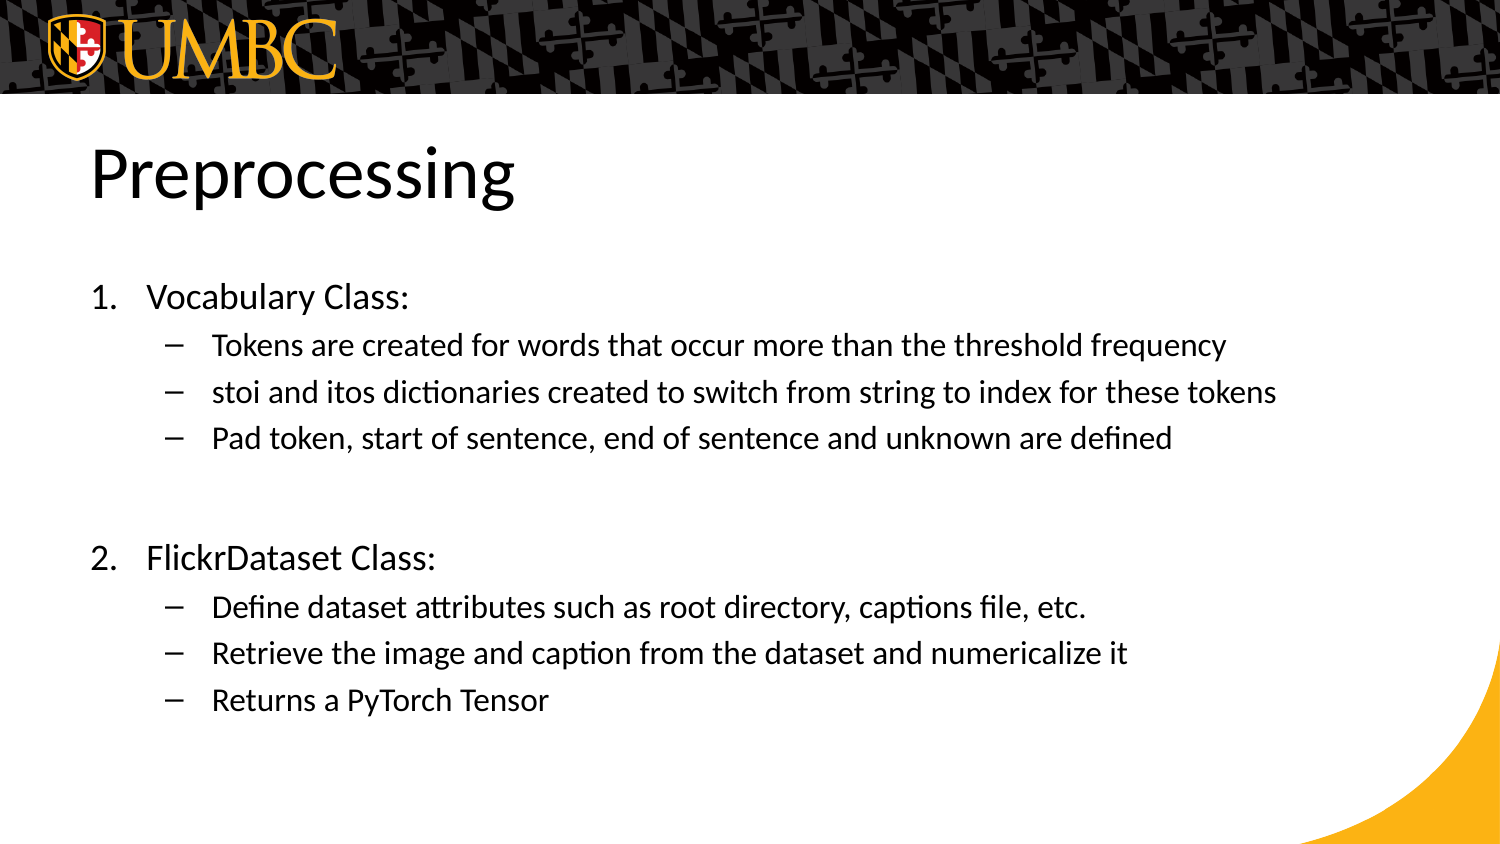

# Preprocessing
Vocabulary Class:
Tokens are created for words that occur more than the threshold frequency
stoi and itos dictionaries created to switch from string to index for these tokens
Pad token, start of sentence, end of sentence and unknown are defined

FlickrDataset Class:
Define dataset attributes such as root directory, captions file, etc.
Retrieve the image and caption from the dataset and numericalize it
Returns a PyTorch Tensor